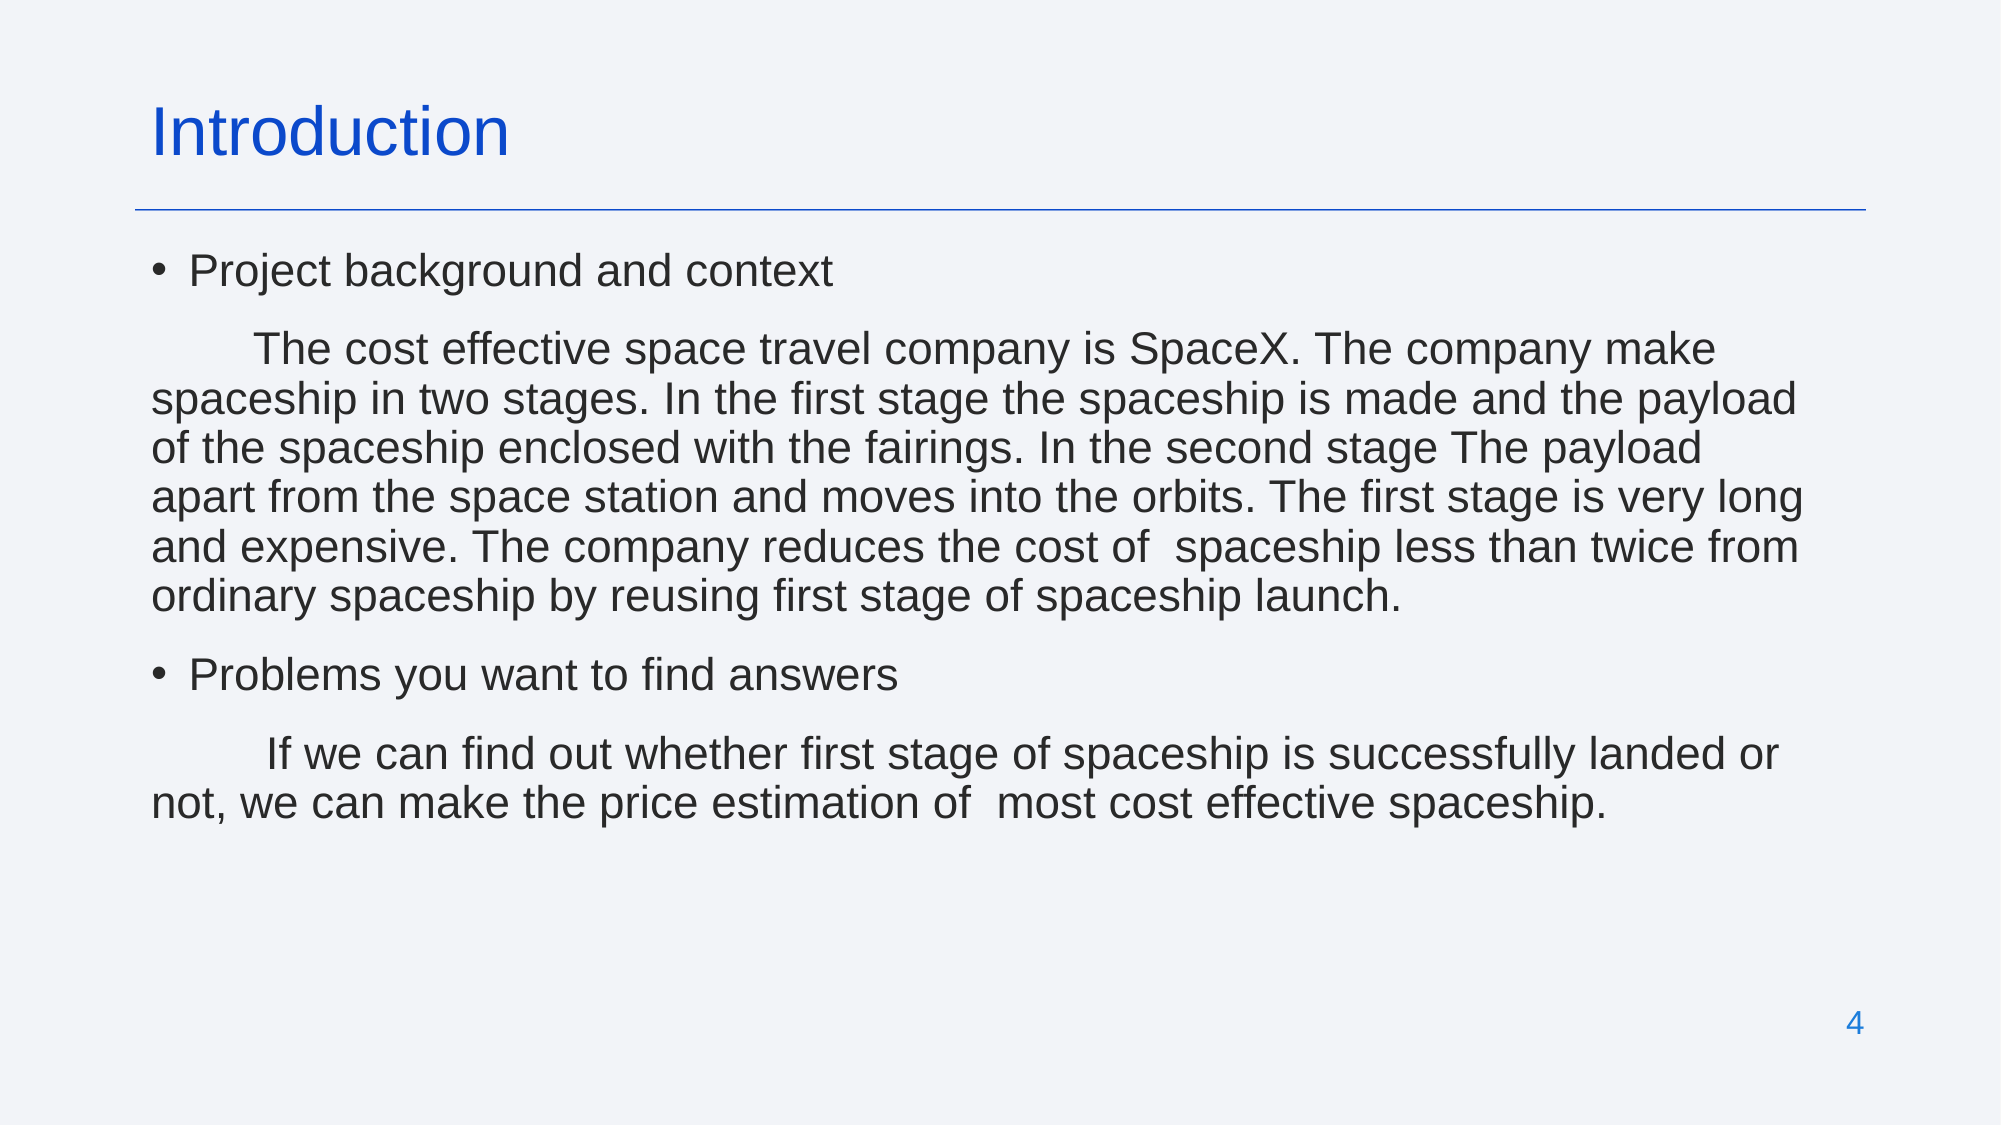

Introduction
Project background and context
        The cost effective space travel company is SpaceX. The company make spaceship in two stages. In the first stage the spaceship is made and the payload of the spaceship enclosed with the fairings. In the second stage The payload apart from the space station and moves into the orbits. The first stage is very long and expensive. The company reduces the cost of  spaceship less than twice from ordinary spaceship by reusing first stage of spaceship launch.
Problems you want to find answers
         If we can find out whether first stage of spaceship is successfully landed or not, we can make the price estimation of  most cost effective spaceship.

4